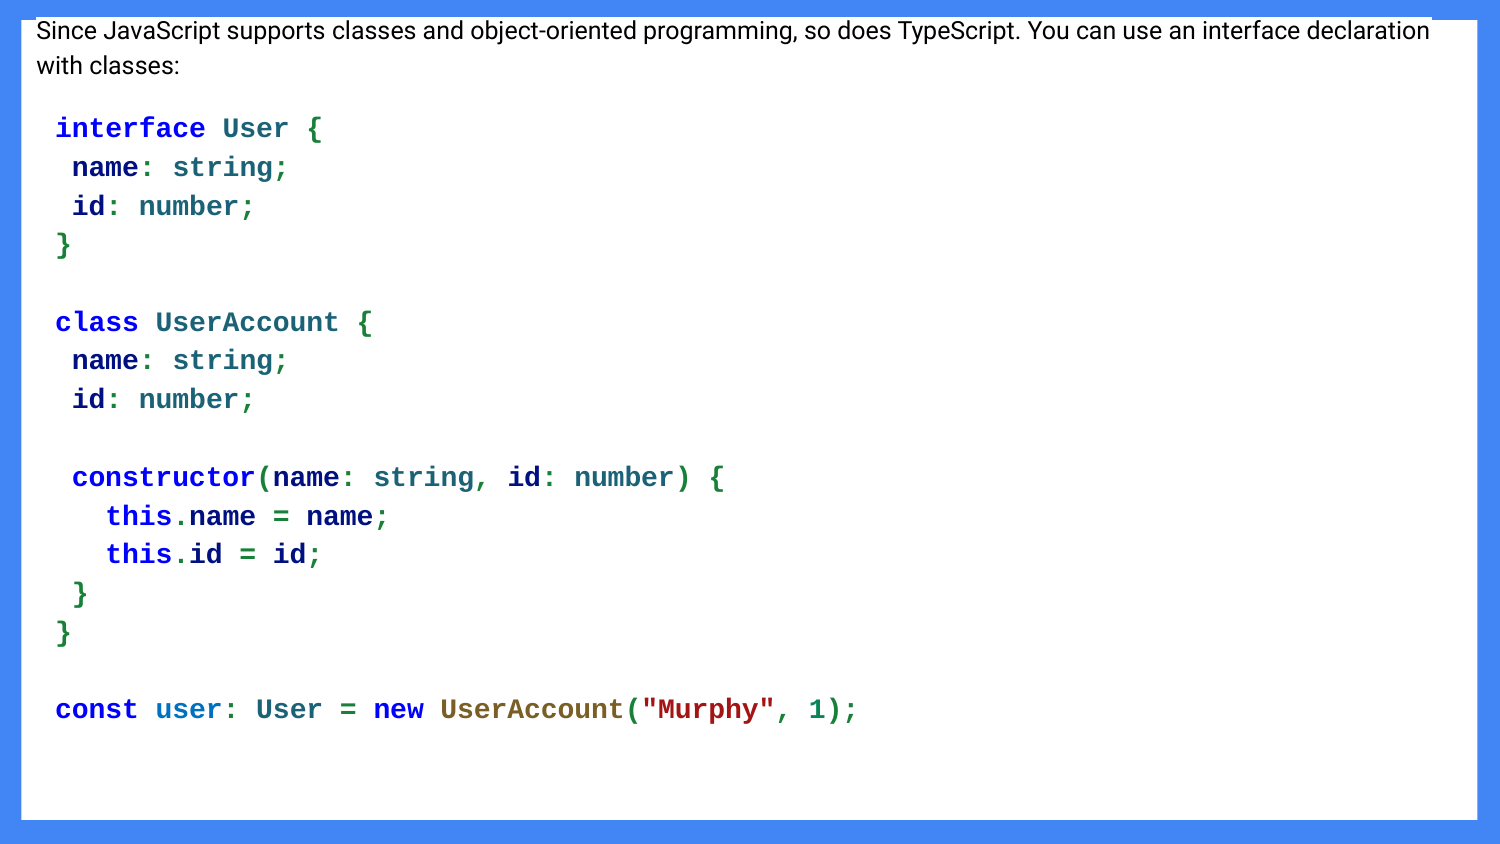

# Since JavaScript supports classes and object-oriented programming, so does TypeScript. You can use an interface declaration with classes:
interface User {
 name: string;
 id: number;
}

class UserAccount {
 name: string;
 id: number;

 constructor(name: string, id: number) {
   this.name = name;
   this.id = id;
 }
}

const user: User = new UserAccount("Murphy", 1);